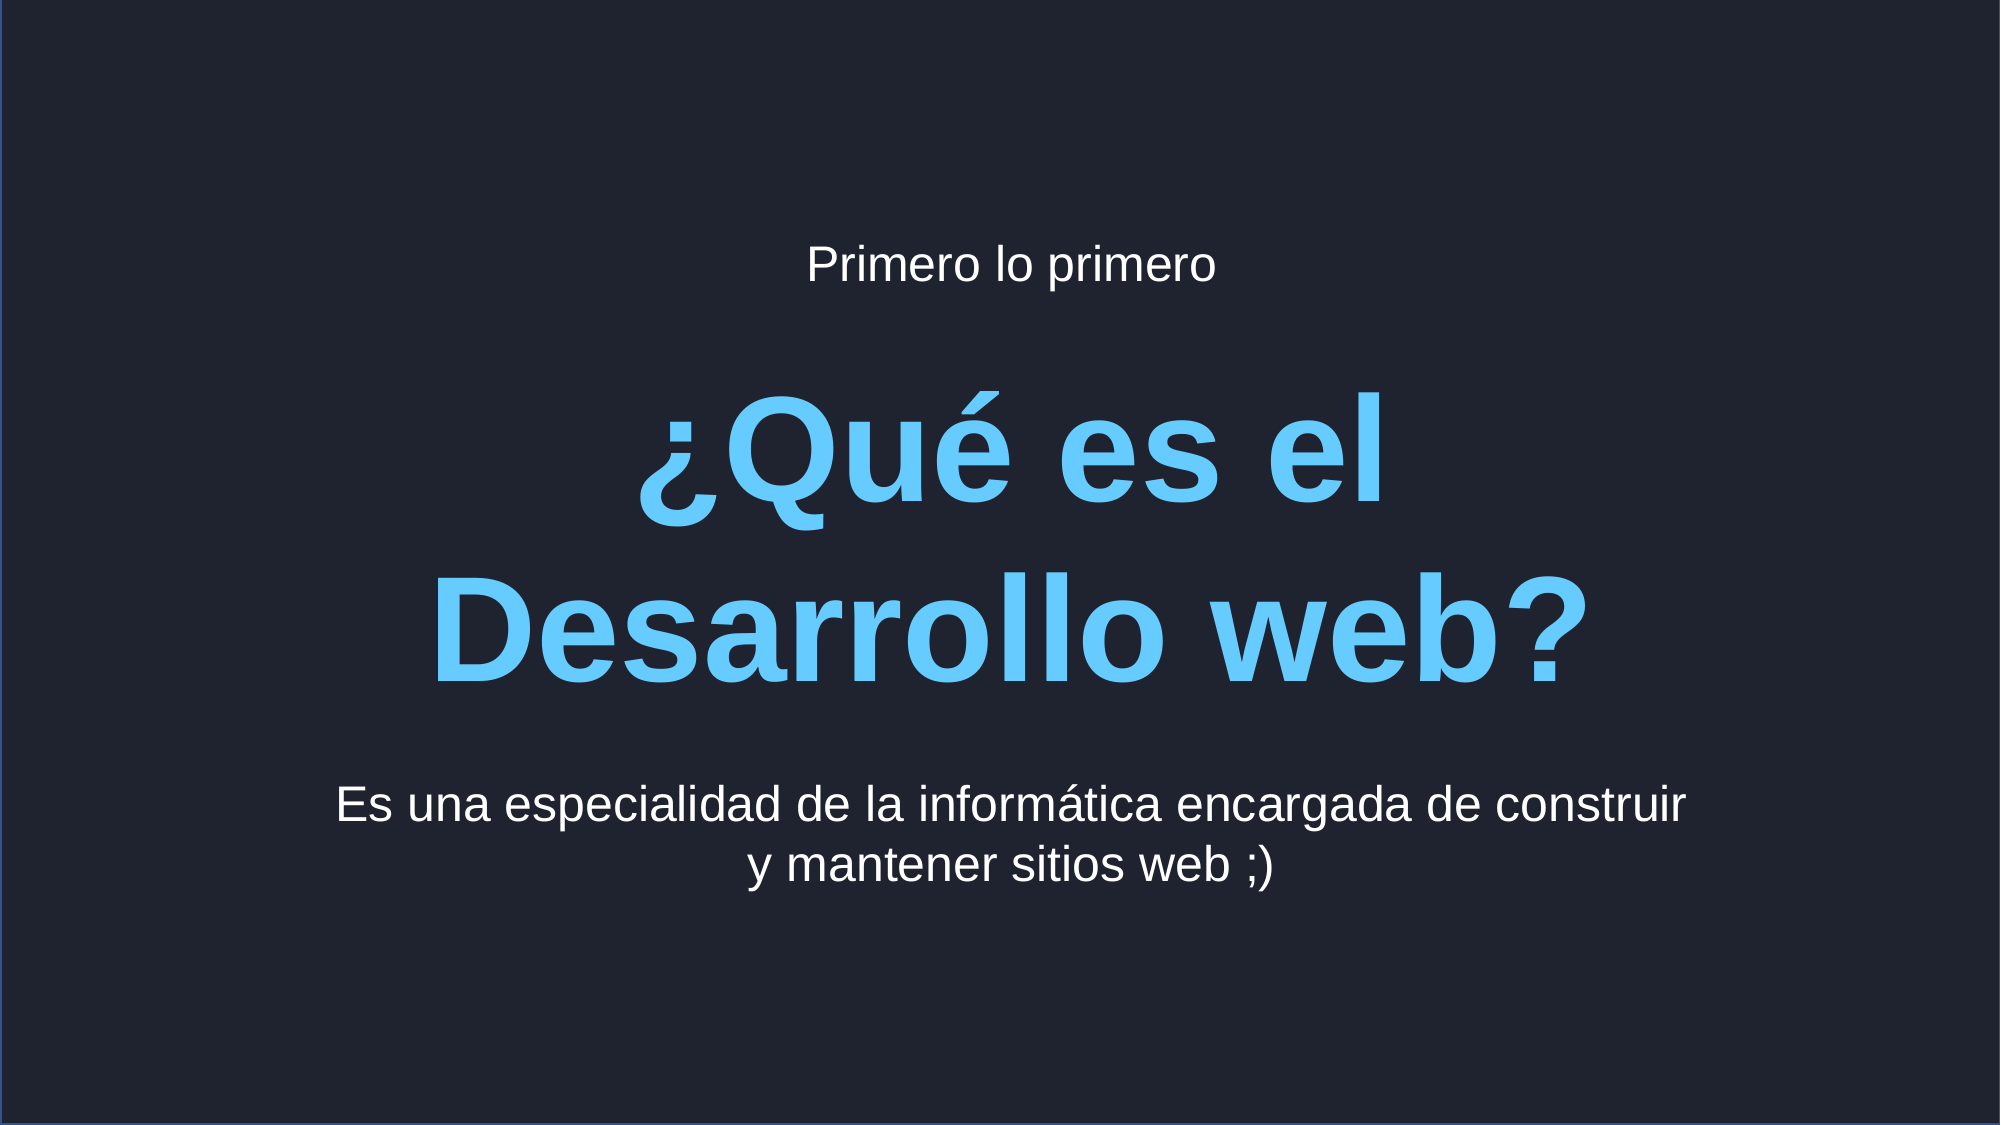

Primero lo primero

¿Qué es el
Desarrollo web?

Es una especialidad de la informática encargada de construir
y mantener sitios web ;)